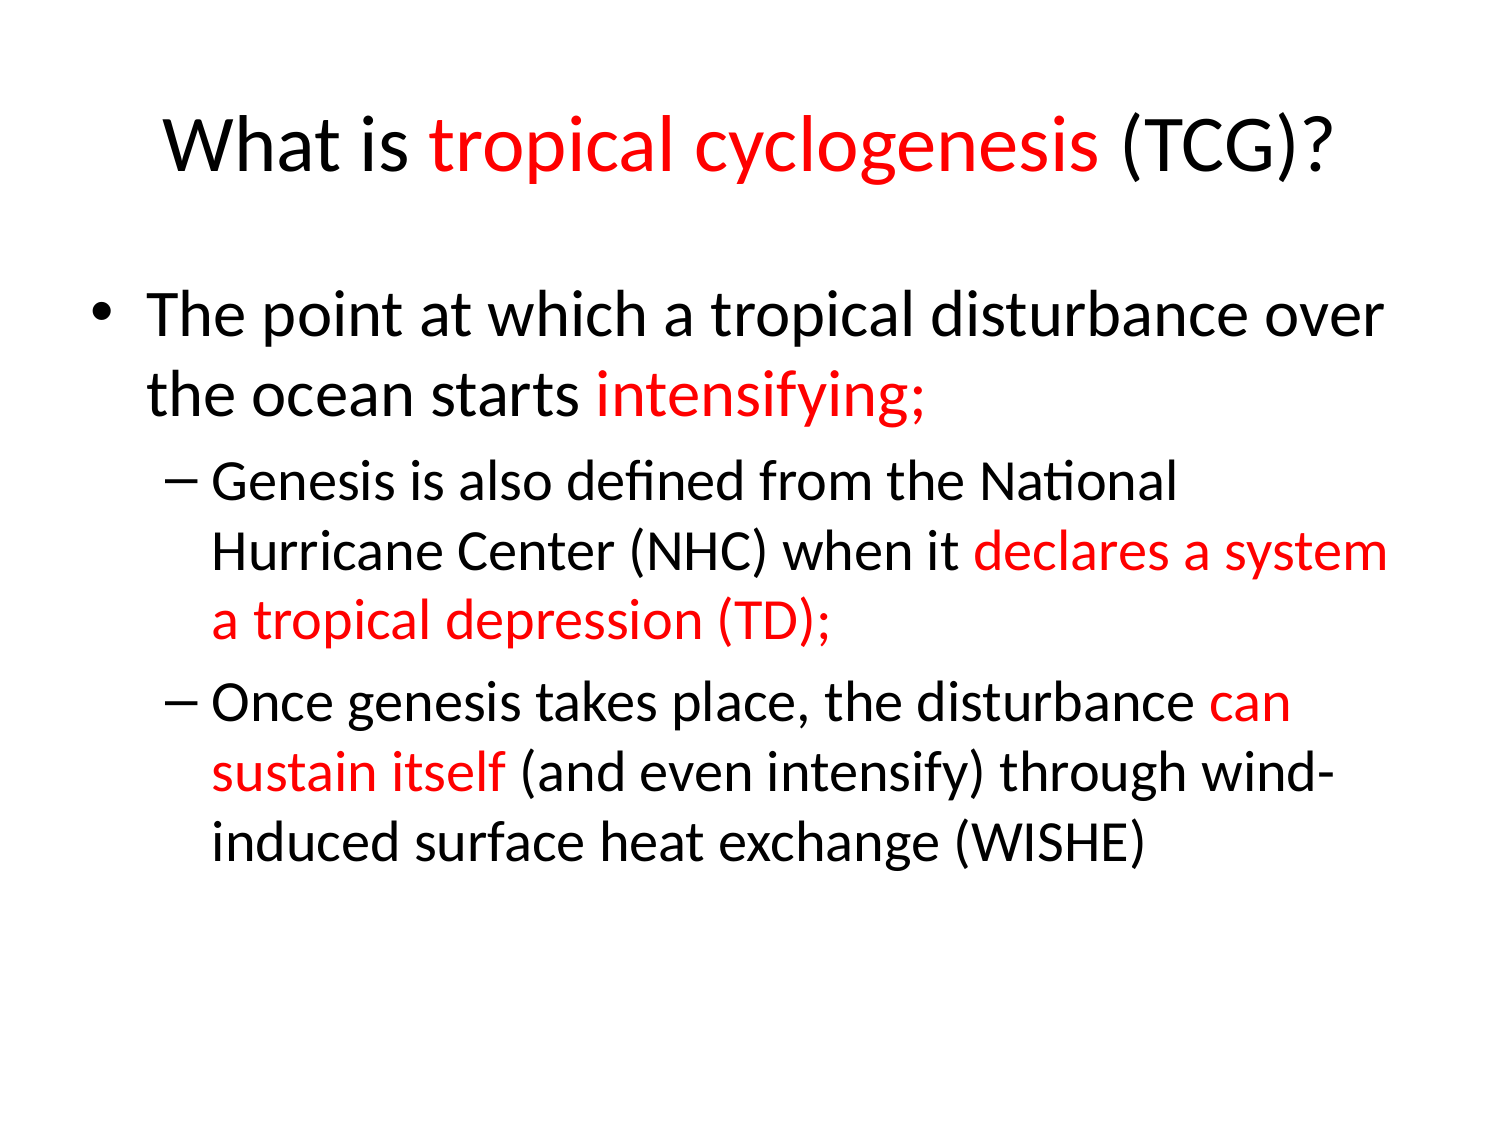

# What is tropical cyclogenesis (TCG)?
The point at which a tropical disturbance over the ocean starts intensifying;
Genesis is also defined from the National Hurricane Center (NHC) when it declares a system a tropical depression (TD);
Once genesis takes place, the disturbance can sustain itself (and even intensify) through wind-induced surface heat exchange (WISHE)